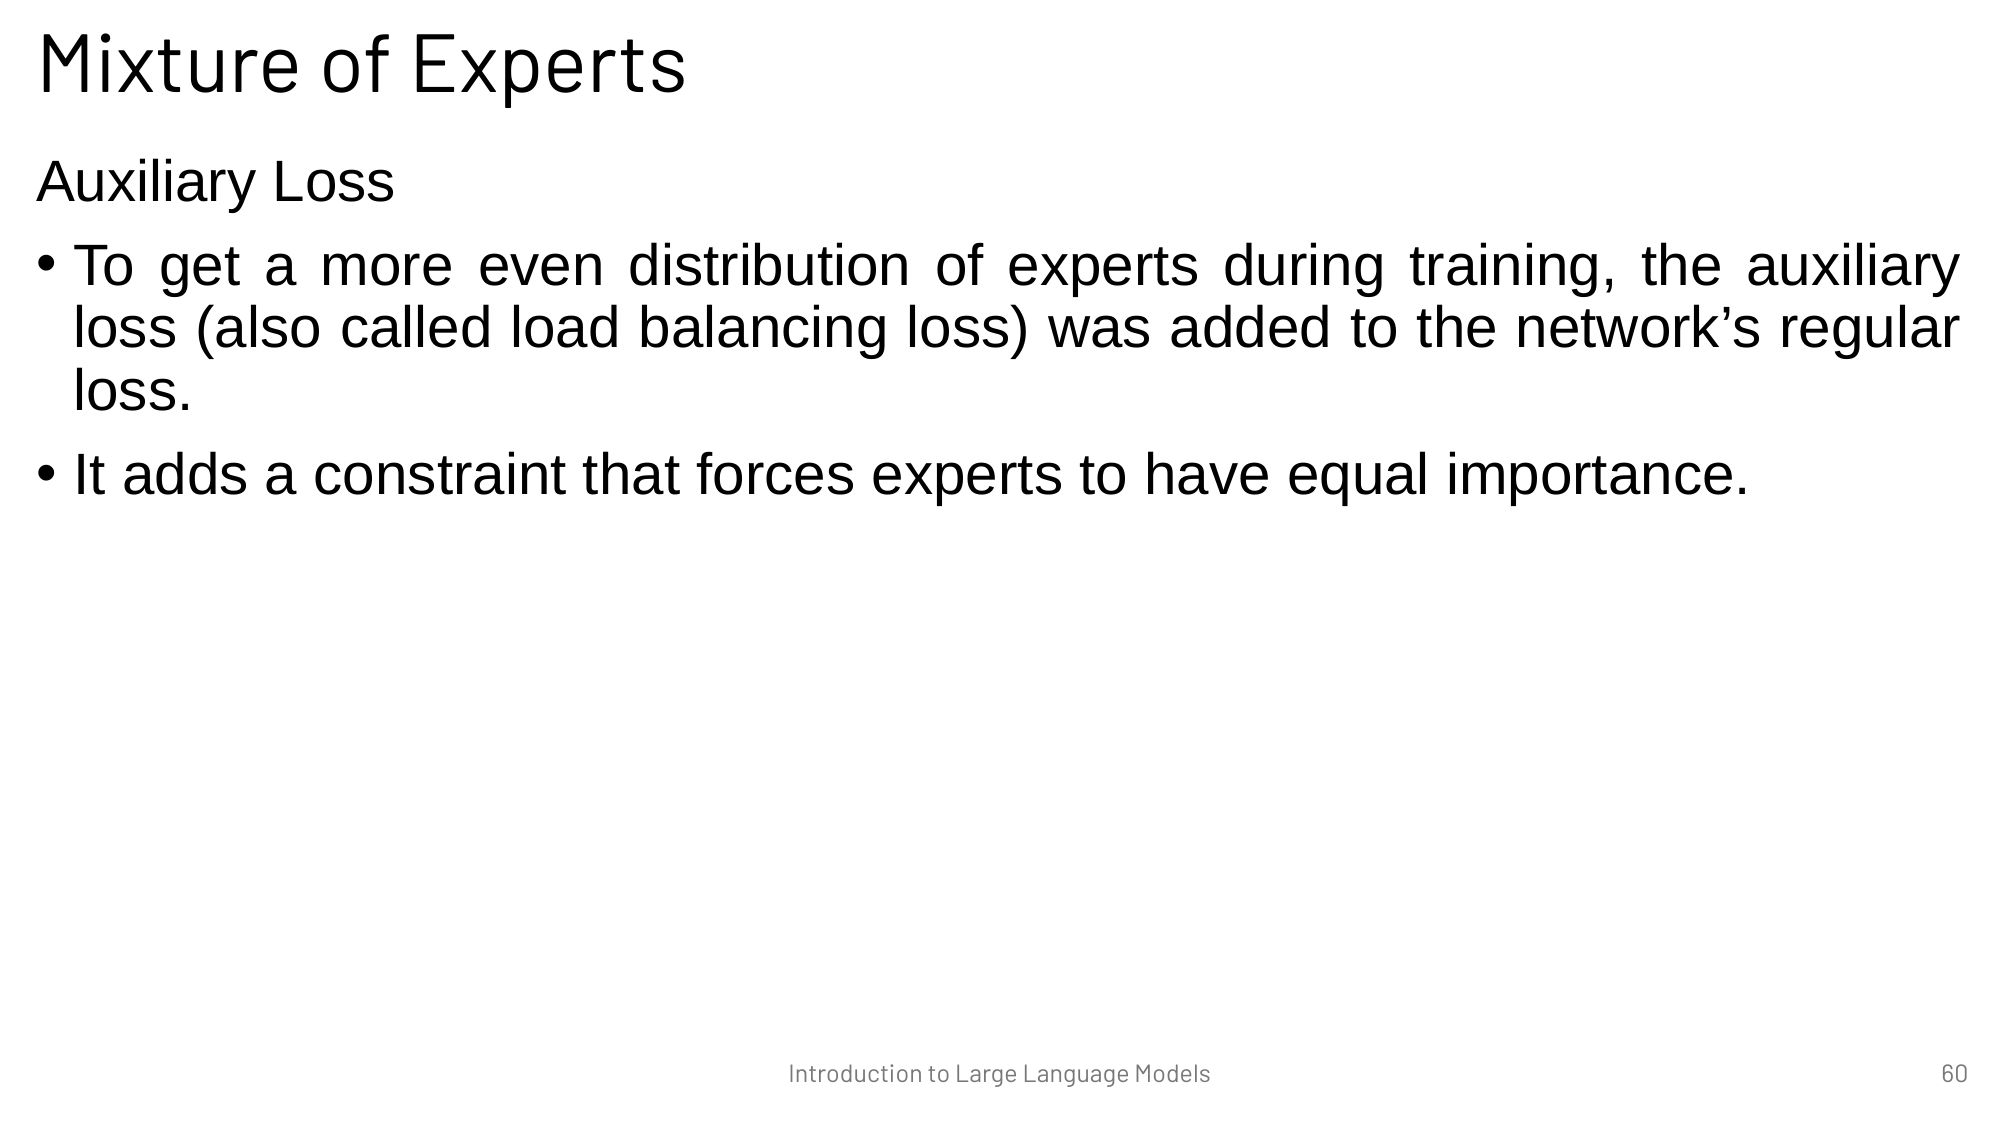

# Mixture of Experts
Auxiliary Loss
To get a more even distribution of experts during training, the auxiliary loss (also called load balancing loss) was added to the network’s regular loss.
It adds a constraint that forces experts to have equal importance.
Introduction to Large Language Models
60